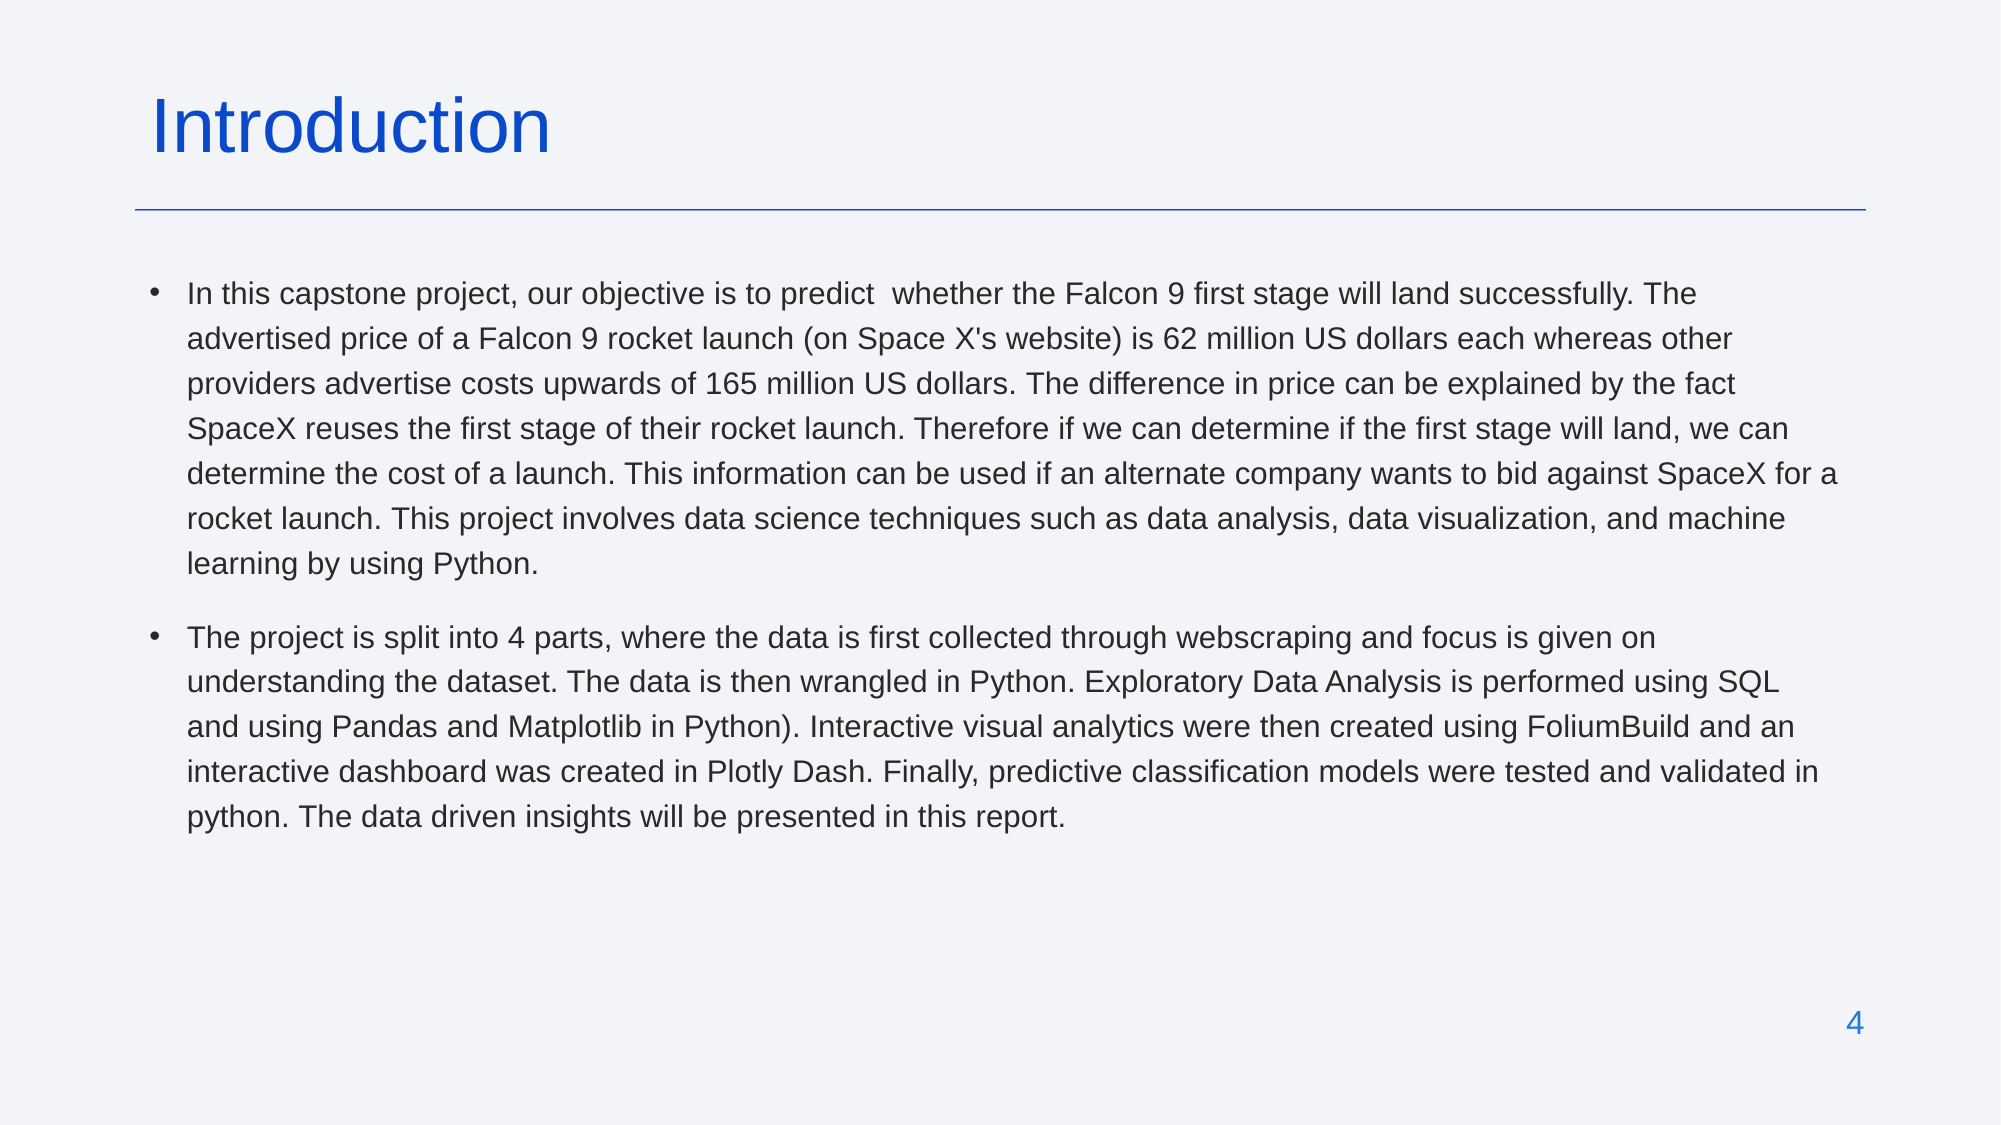

Introduction
In this capstone project, our objective is to predict  whether the Falcon 9 first stage will land successfully. The advertised price of a Falcon 9 rocket launch (on Space X's website) is 62 million US dollars each whereas other providers advertise costs upwards of 165 million US dollars. The difference in price can be explained by the fact SpaceX reuses the first stage of their rocket launch. Therefore if we can determine if the first stage will land, we can determine the cost of a launch. This information can be used if an alternate company wants to bid against SpaceX for a rocket launch. This project involves data science techniques such as data analysis, data visualization, and machine learning by using Python.
The project is split into 4 parts, where the data is first collected through webscraping and focus is given on understanding the dataset. The data is then wrangled in Python. Exploratory Data Analysis is performed using SQL and using Pandas and Matplotlib in Python). Interactive visual analytics were then created using FoliumBuild and an interactive dashboard was created in Plotly Dash. Finally, predictive classification models were tested and validated in python. The data driven insights will be presented in this report.
# 4